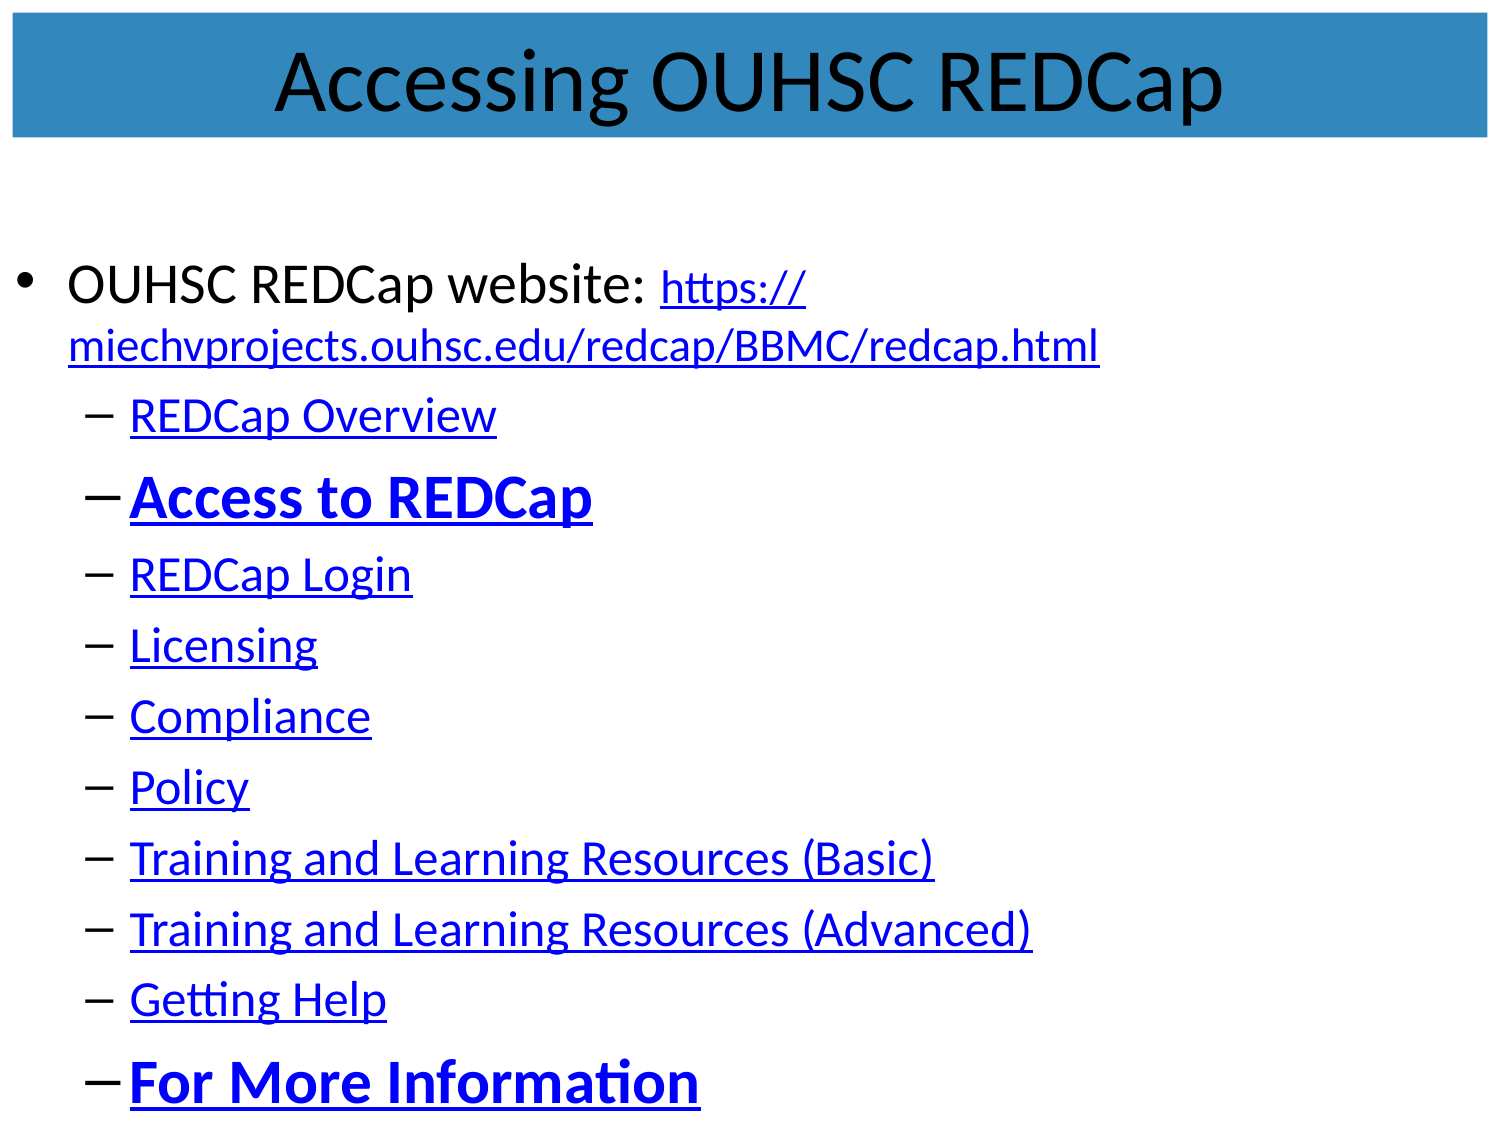

# Accessing OUHSC REDCap
OUHSC REDCap website: https://miechvprojects.ouhsc.edu/redcap/BBMC/redcap.html
REDCap Overview
Access to REDCap
REDCap Login
Licensing
Compliance
Policy
Training and Learning Resources (Basic)
Training and Learning Resources (Advanced)
Getting Help
For More Information